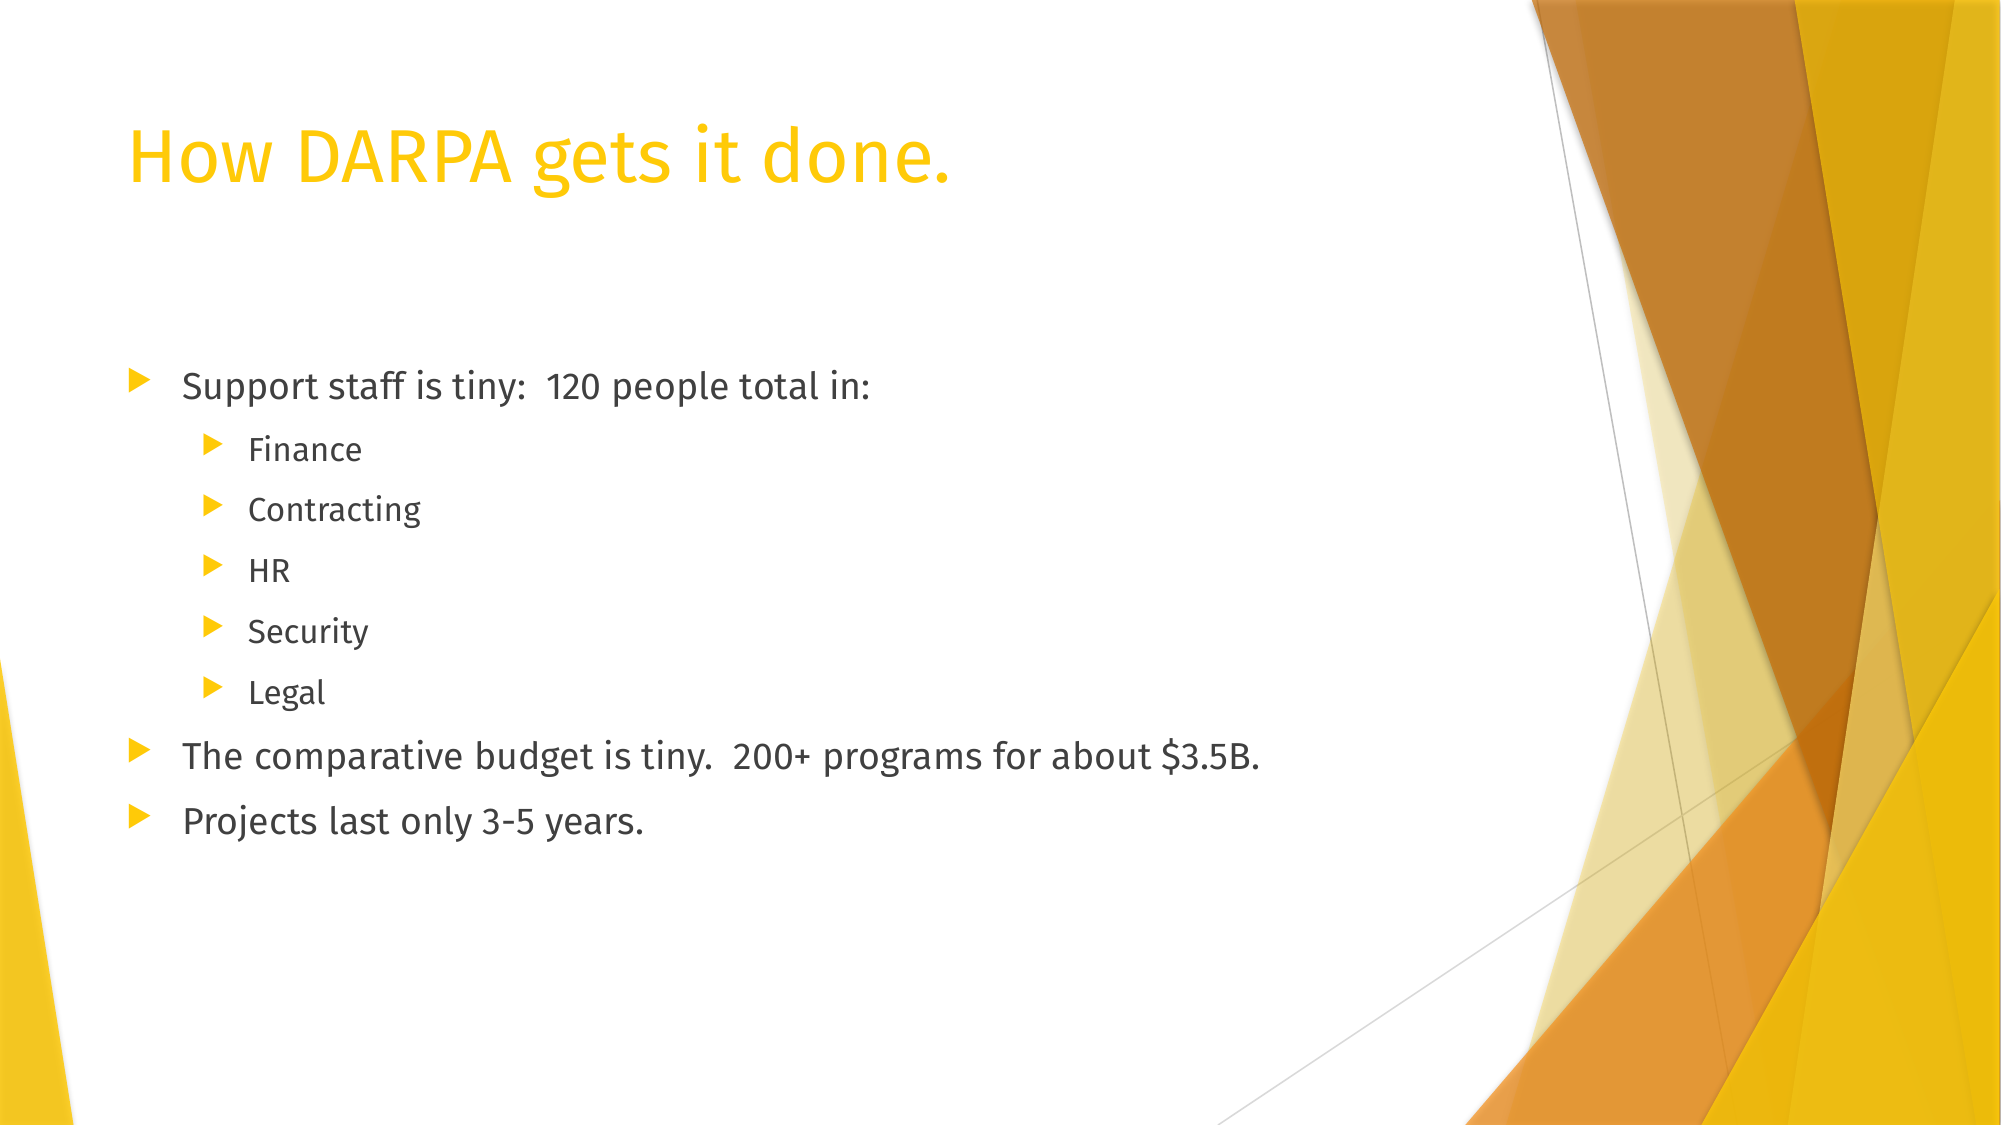

# How DARPA gets it done.
Support staff is tiny:  120 people total in:
Finance
Contracting
HR
Security
Legal
The comparative budget is tiny.  200+ programs for about $3.5B.
Projects last only 3-5 years.